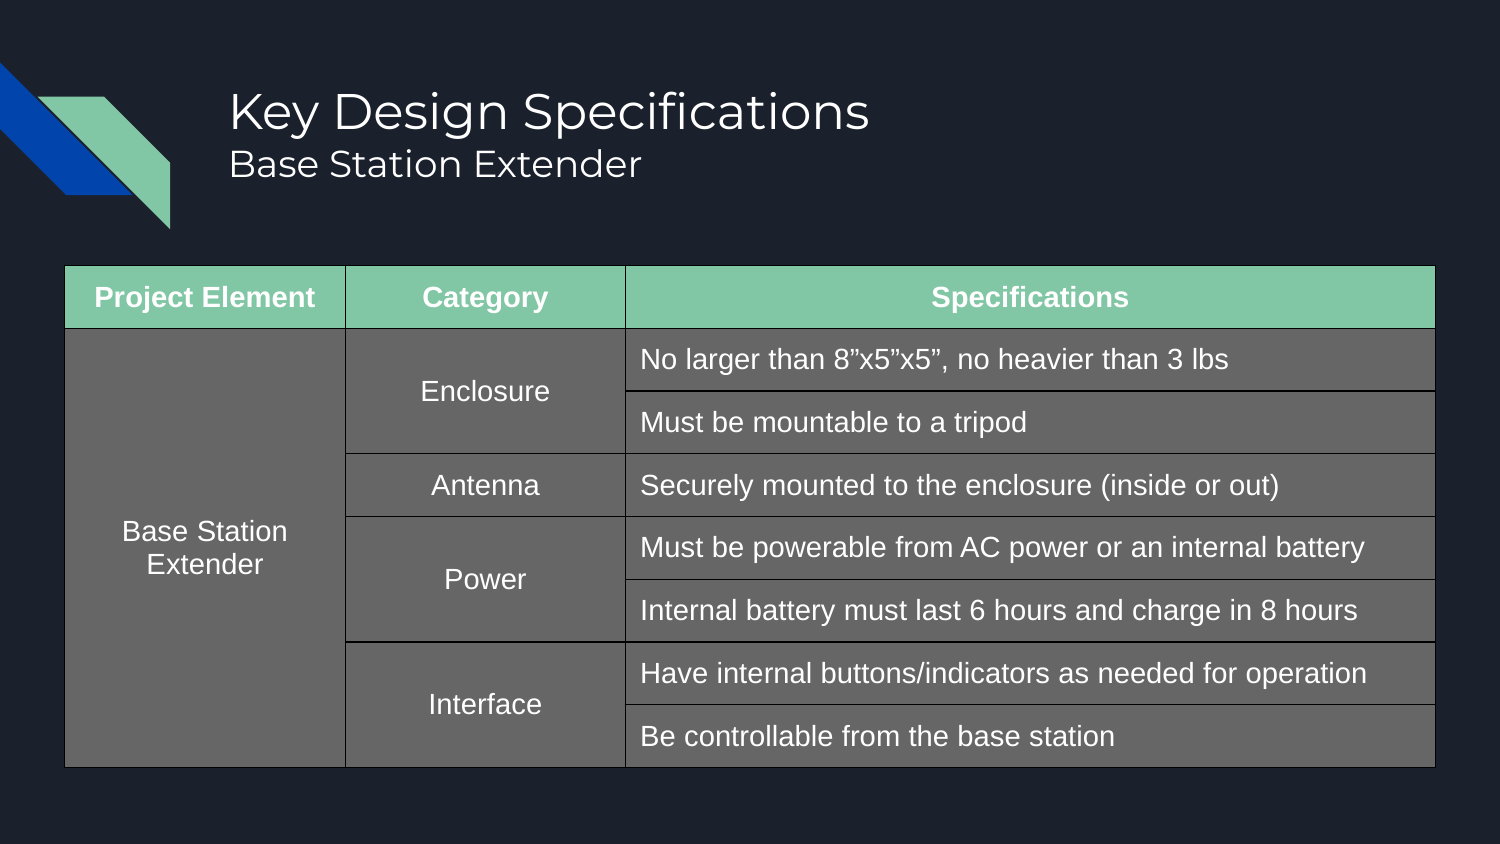

# Key Design Specifications
Base Station Extender
| Project Element | Category | Specifications |
| --- | --- | --- |
| Base Station Extender | Enclosure | No larger than 8”x5”x5”, no heavier than 3 lbs |
|  |  | Must be mountable to a tripod |
|  | Antenna | Securely mounted to the enclosure (inside or out) |
|  | Power | Must be powerable from AC power or an internal battery |
|  |  | Internal battery must last 6 hours and charge in 8 hours |
|  | Interface | Have internal buttons/indicators as needed for operation |
|  |  | Be controllable from the base station |